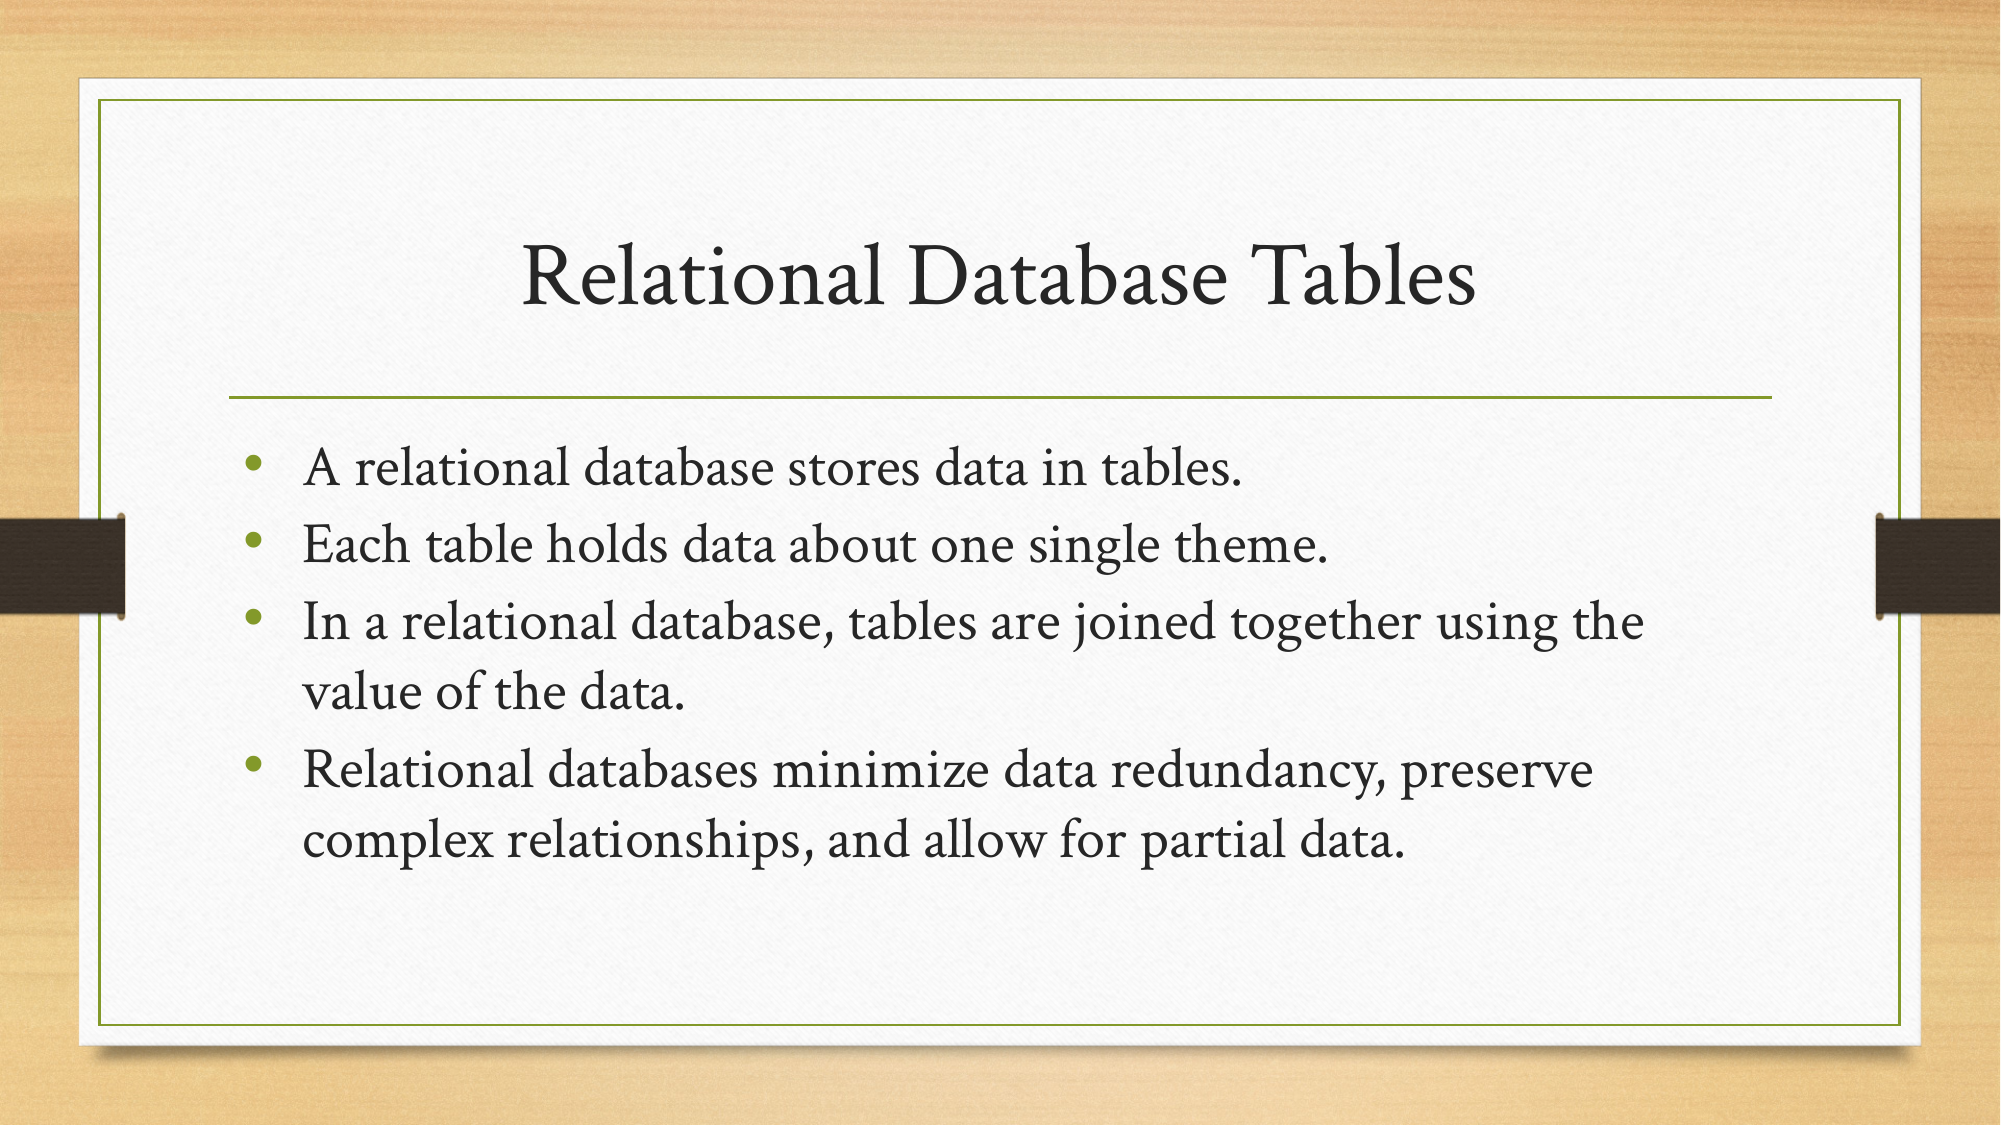

# Relational Database Tables
A relational database stores data in tables.
Each table holds data about one single theme.
In a relational database, tables are joined together using the value of the data.
Relational databases minimize data redundancy, preserve complex relationships, and allow for partial data.